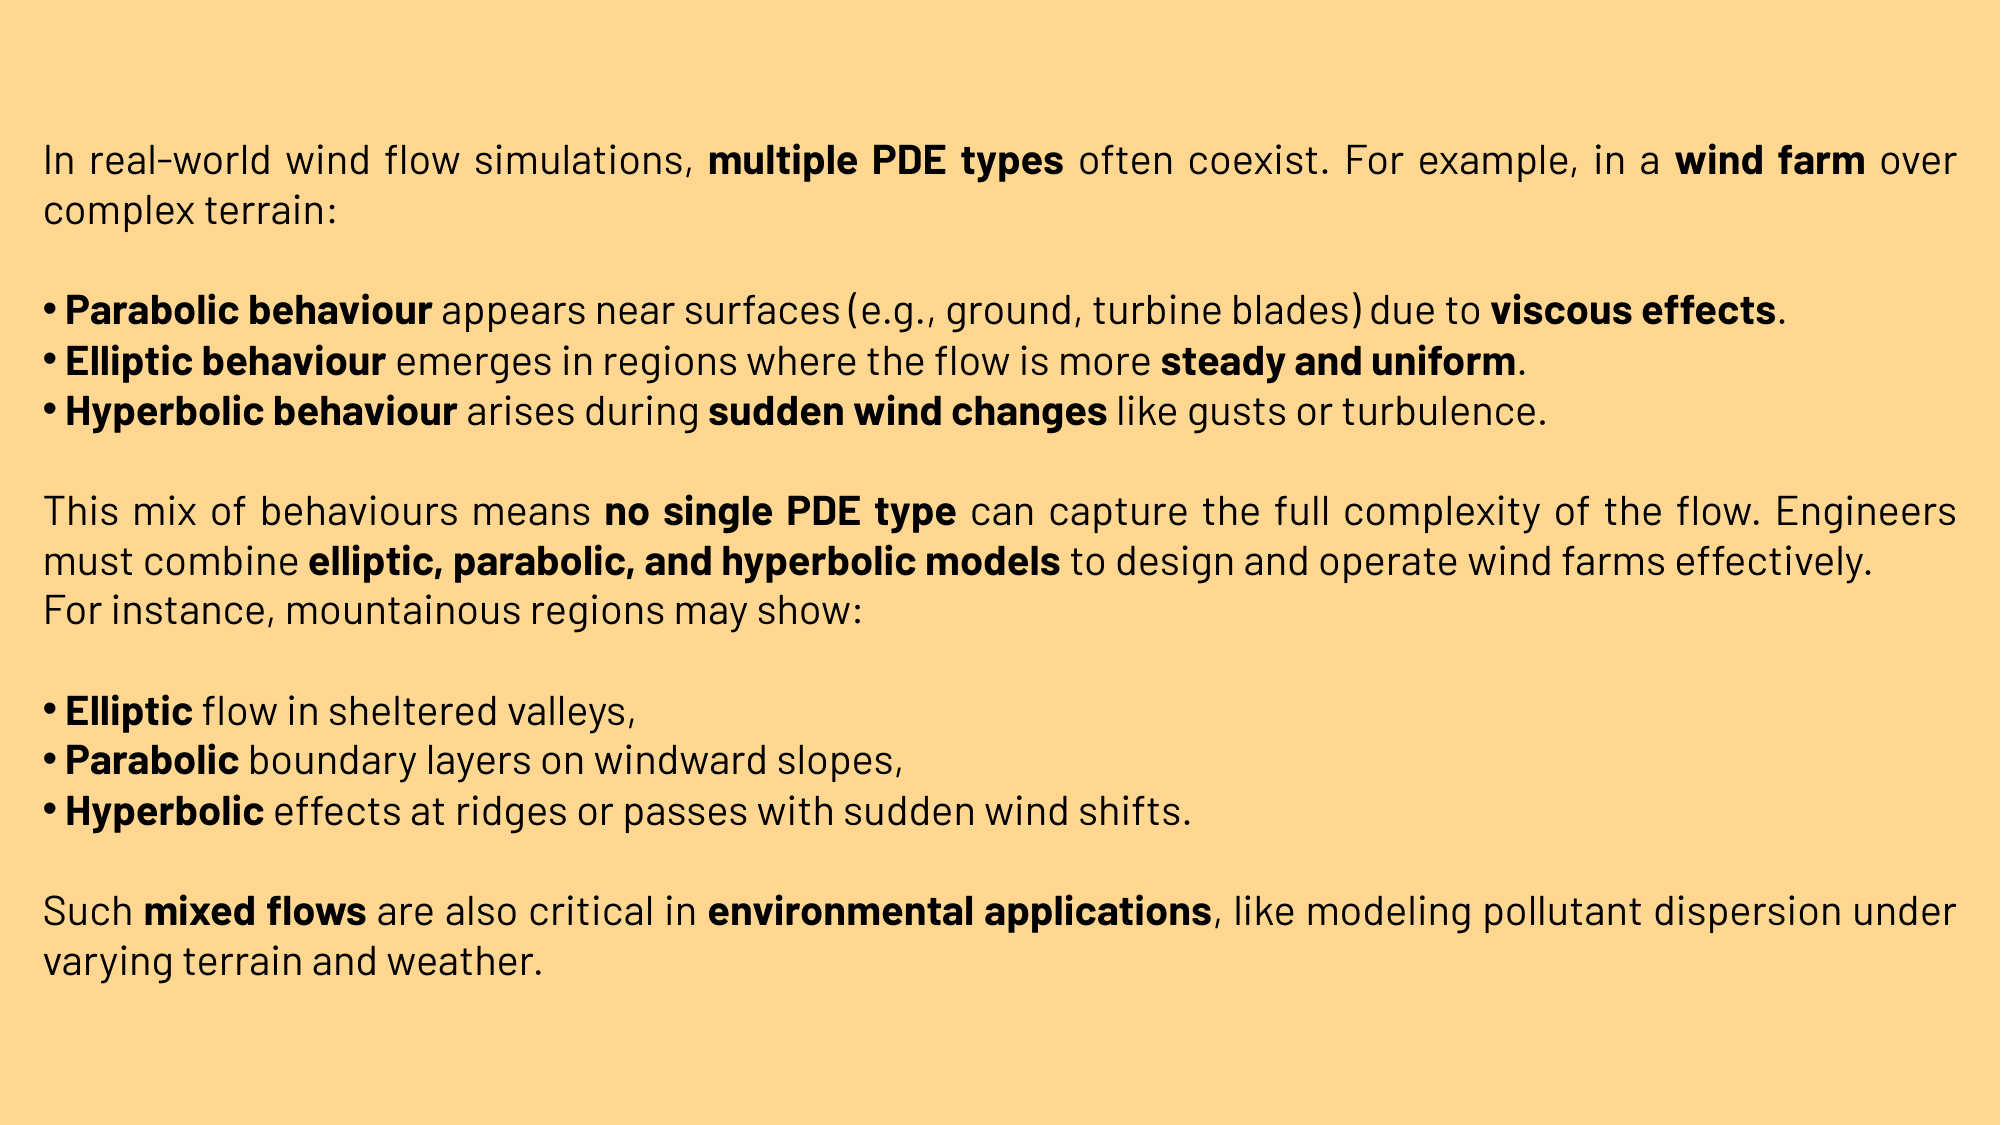

In real-world wind flow simulations, multiple PDE types often coexist. For example, in a wind farm over complex terrain:

 Parabolic behaviour appears near surfaces (e.g., ground, turbine blades) due to viscous effects.
 Elliptic behaviour emerges in regions where the flow is more steady and uniform.
 Hyperbolic behaviour arises during sudden wind changes like gusts or turbulence.

This mix of behaviours means no single PDE type can capture the full complexity of the flow. Engineers must combine elliptic, parabolic, and hyperbolic models to design and operate wind farms effectively.
For instance, mountainous regions may show:

 Elliptic flow in sheltered valleys,
 Parabolic boundary layers on windward slopes,
 Hyperbolic effects at ridges or passes with sudden wind shifts.

Such mixed flows are also critical in environmental applications, like modeling pollutant dispersion under varying terrain and weather.